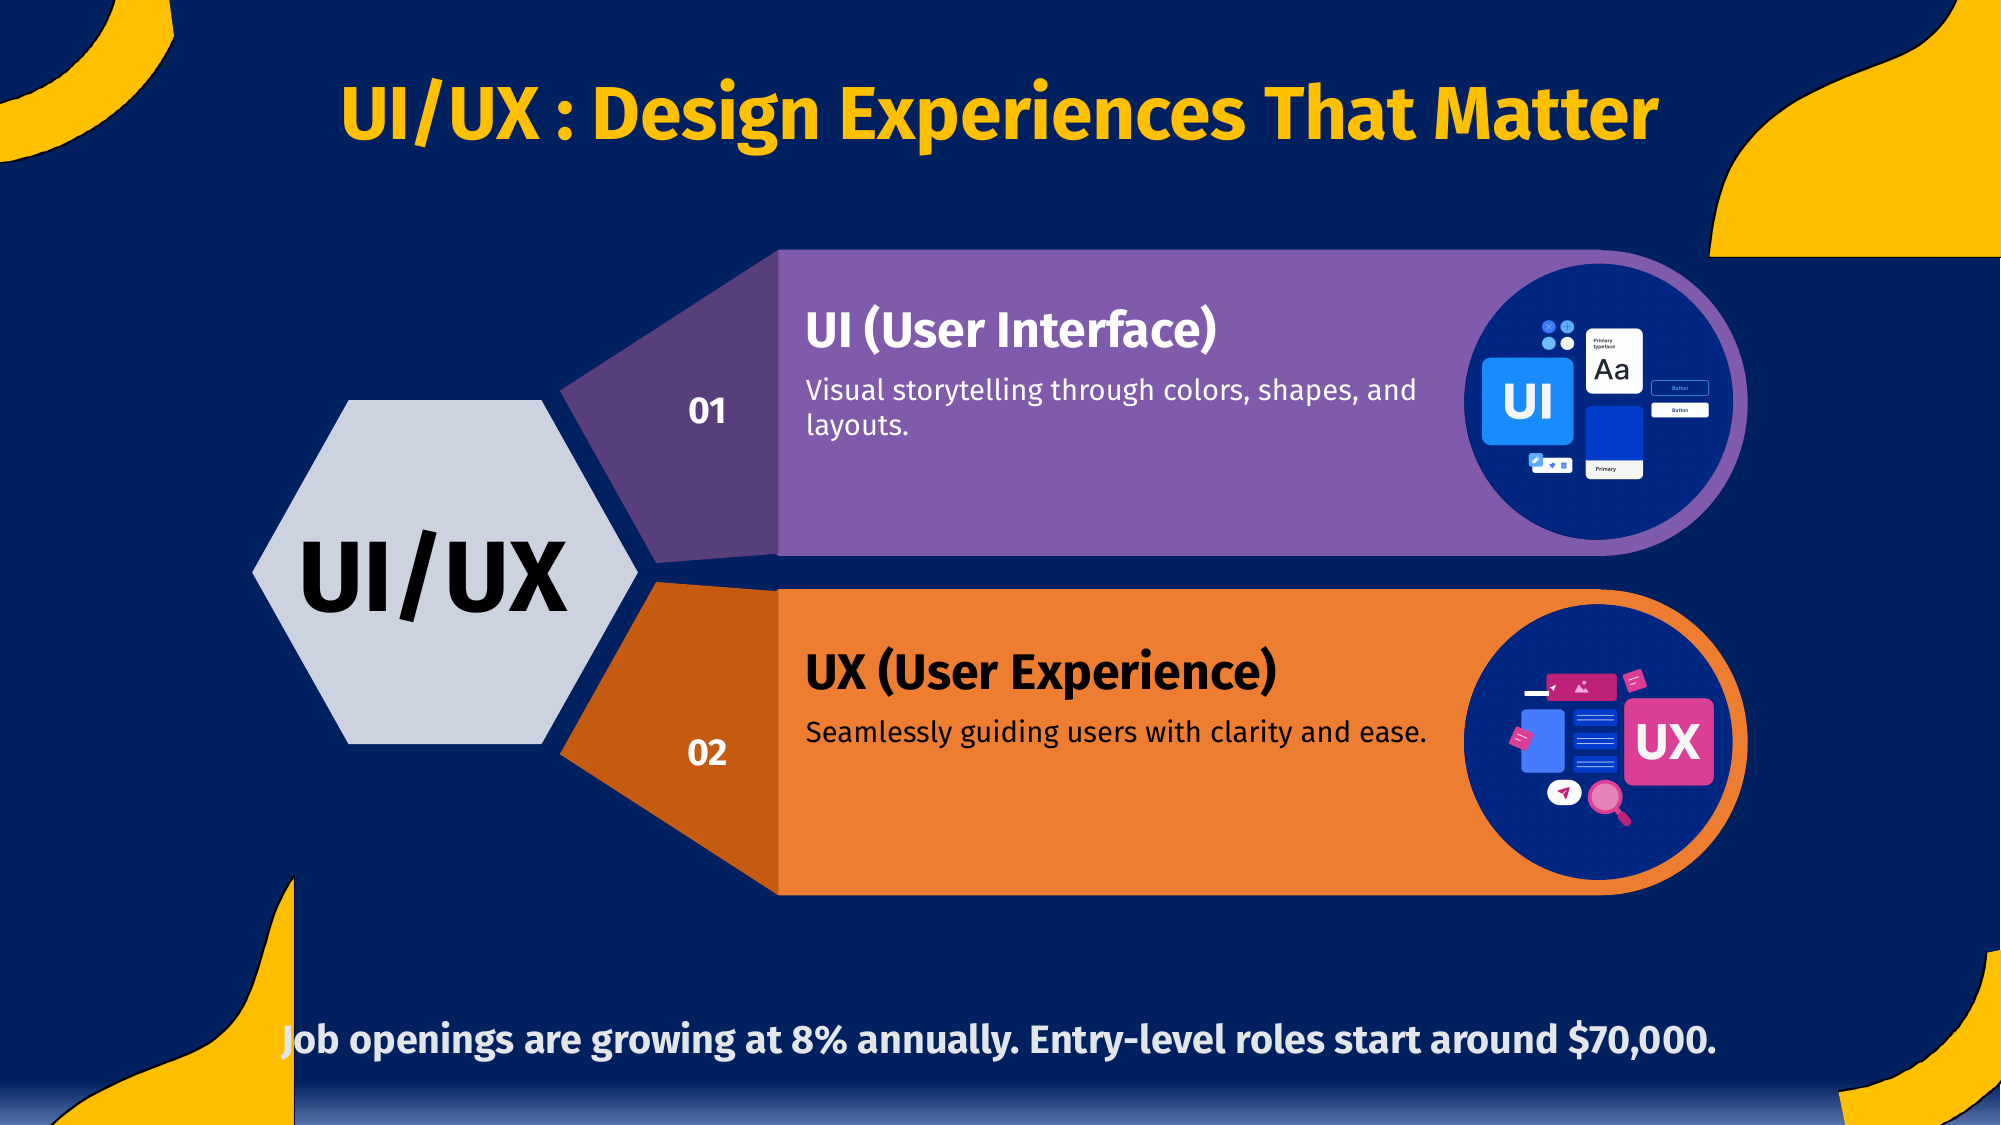

UI/UX : Design Experiences That Matter

UI (User Interface)
Visual storytelling through colors, shapes, and layouts.
01

UI/UX

UX (User Experience)
Seamlessly guiding users with clarity and ease.
02

Job openings are growing at 8% annually. Entry-level roles start around $70,000.